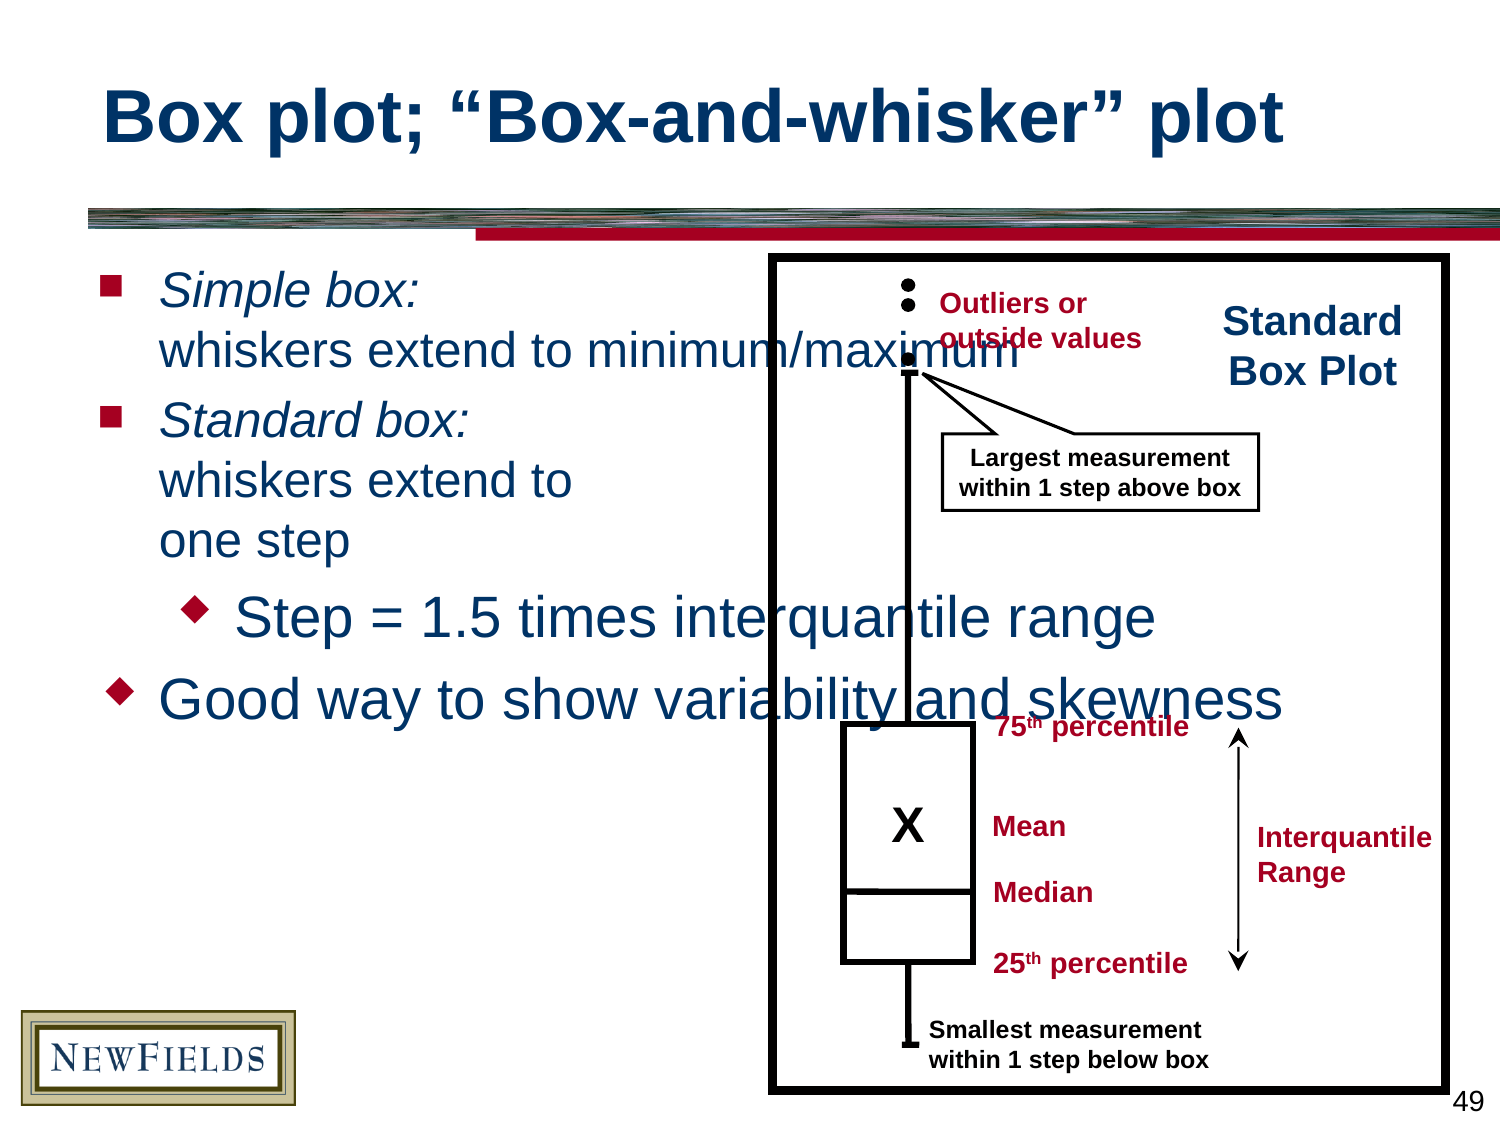

# Box plot; “Box-and-whisker” plot
Simple box:
whiskers extend to minimum/maximum
Standard box:
whiskers extend to
one step
Step = 1.5 times interquantile range
Good way to show variability and skewness

Outliers or outside values

Standard Box Plot

Largest measurement within 1 step above box
75th percentile

X
Mean
Interquantile Range
Median

25th percentile

Smallest measurement
within 1 step below box

49